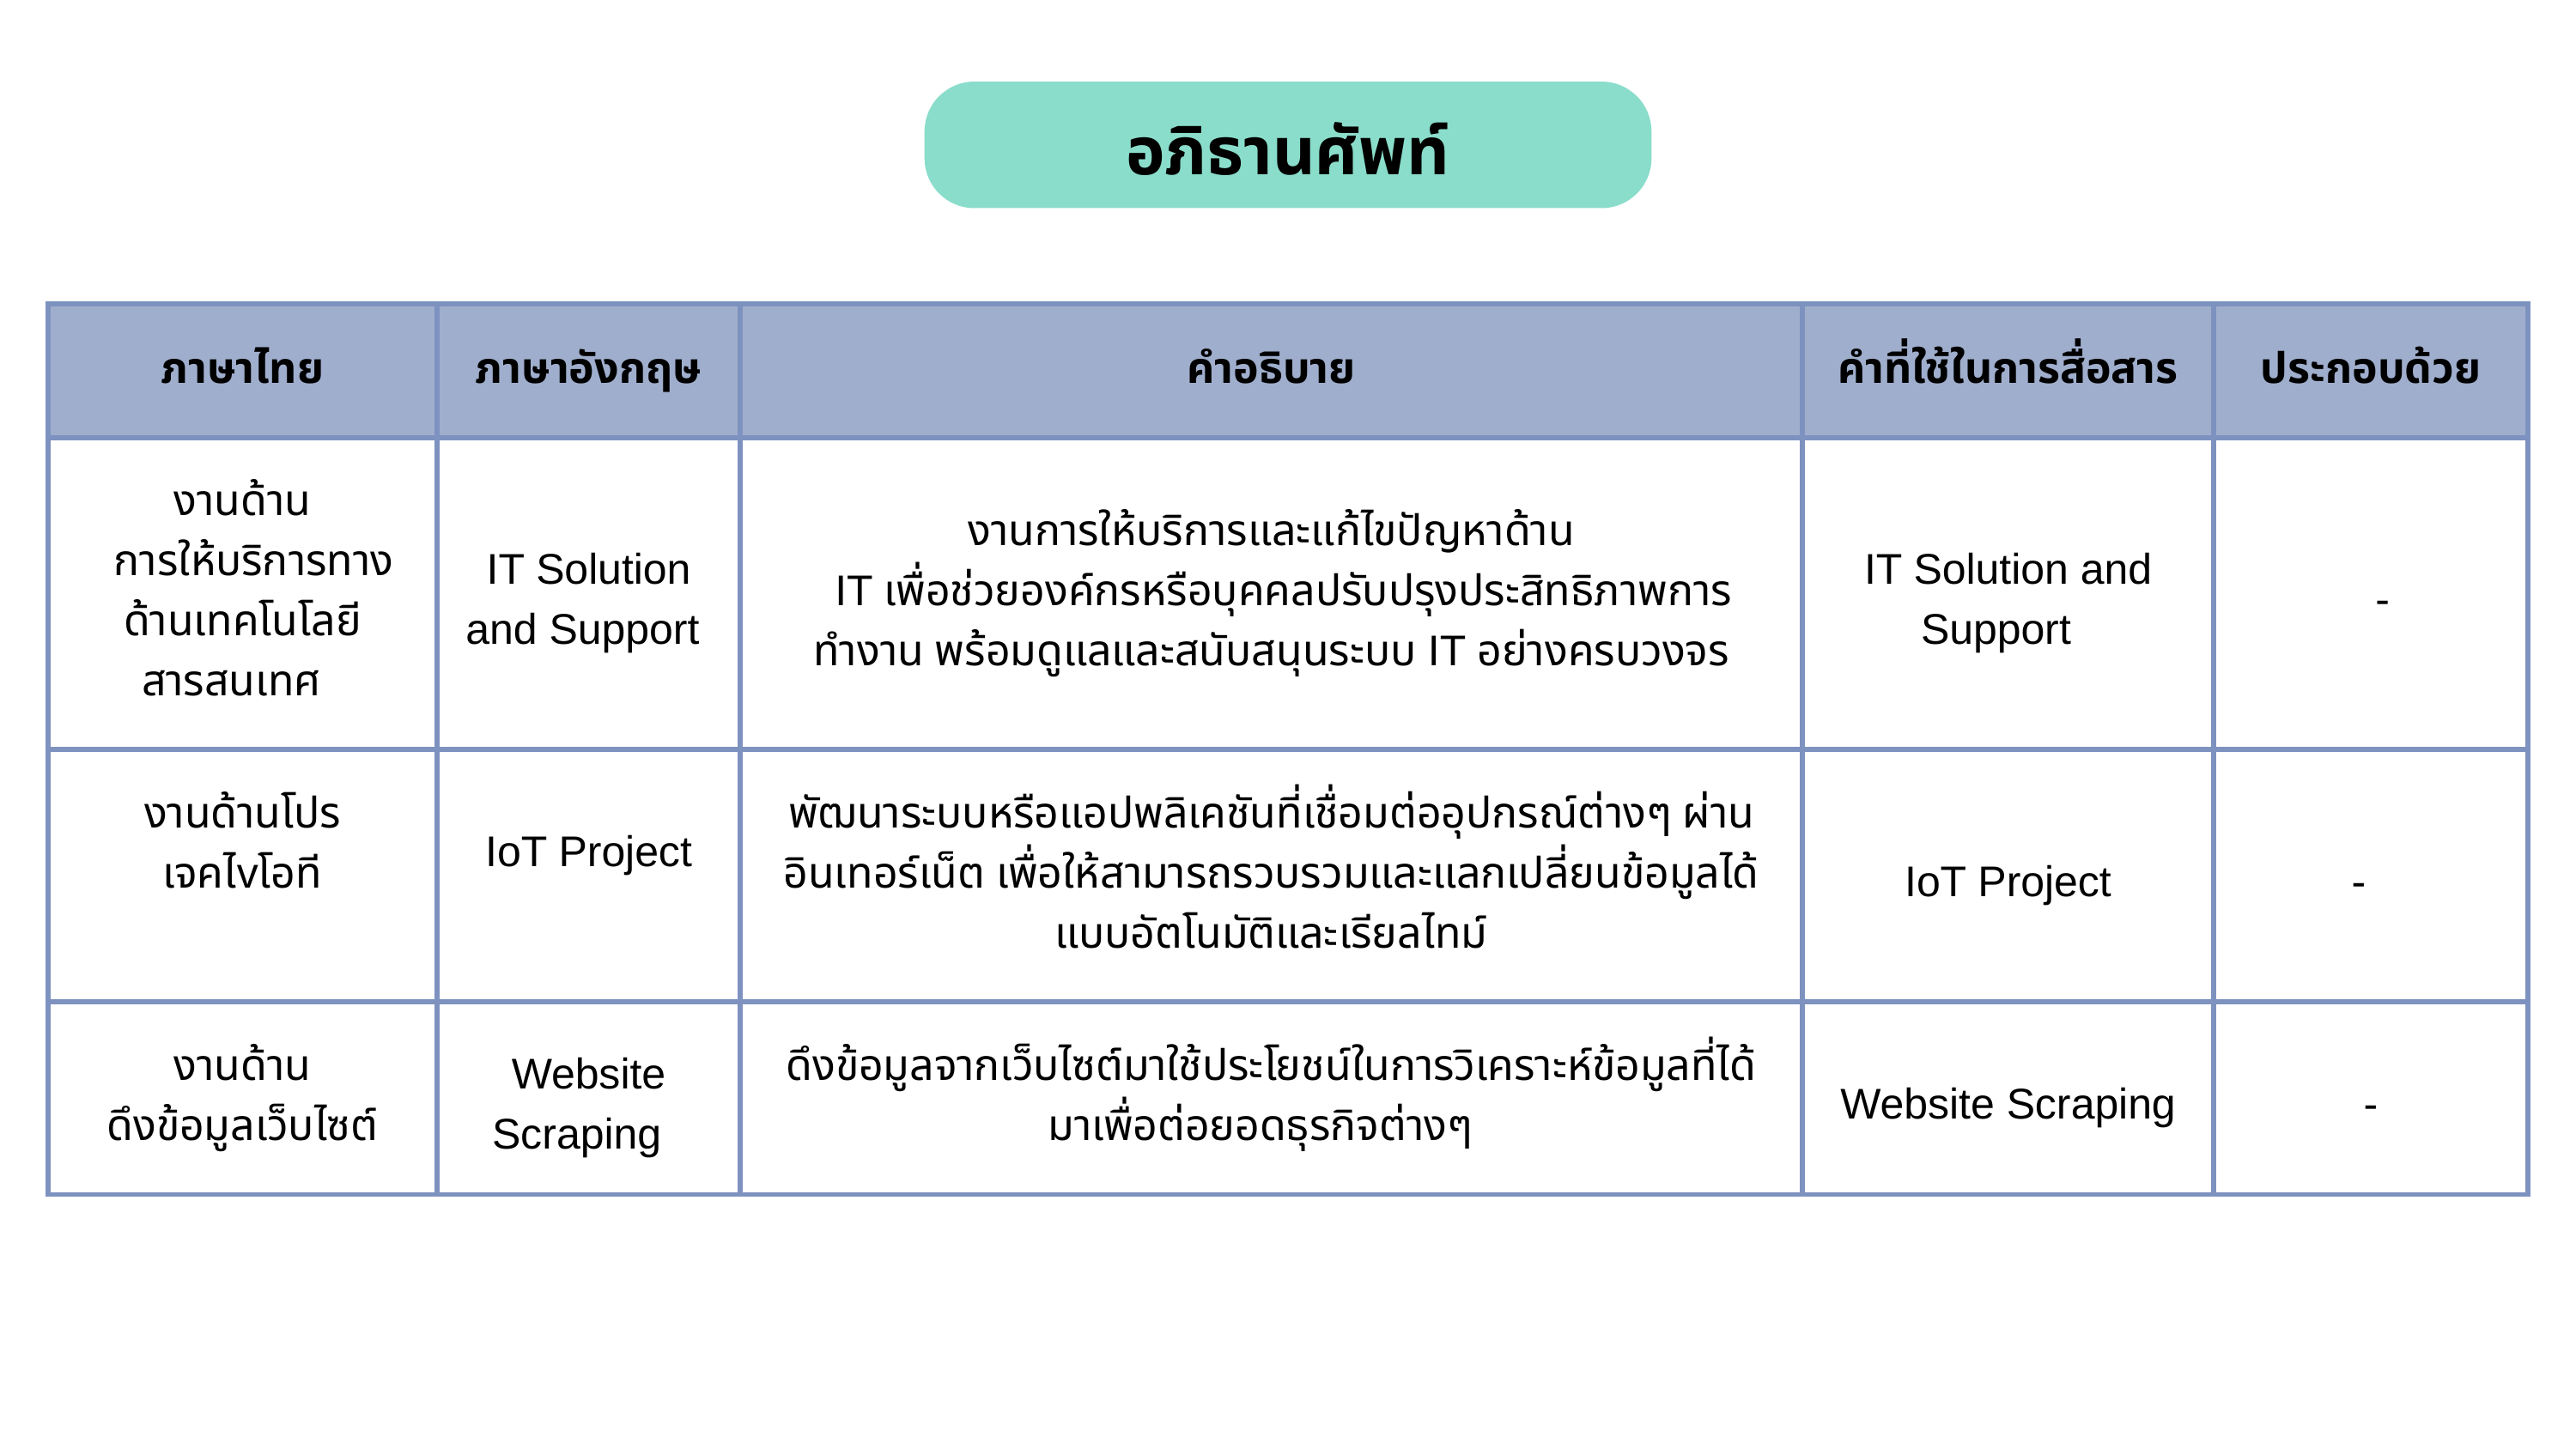

อภิธานศัพท์
| ภาษาไทย | ภาษาอังกฤษ | คำอธิบาย | คำที่ใช้ในการสื่อสาร | ประกอบด้วย |
| --- | --- | --- | --- | --- |
| งานด้าน การให้บริการทางด้านเทคโนโลยีสารสนเทศ | IT Solution and Support | งานการให้บริการและแก้ไขปัญหาด้าน IT เพื่อช่วยองค์กรหรือบุคคลปรับปรุงประสิทธิภาพการทำงาน พร้อมดูแลและสนับสนุนระบบ IT อย่างครบวงจร | IT Solution and Support | - |
| งานด้านโปรเจคไvโอที | IoT Project | พัฒนาระบบหรือแอปพลิเคชันที่เชื่อมต่ออุปกรณ์ต่างๆ ผ่านอินเทอร์เน็ต เพื่อให้สามารถรวบรวมและแลกเปลี่ยนข้อมูลได้แบบอัตโนมัติและเรียลไทม์ | IoT Project | - |
| งานด้าน ดึงข้อมูลเว็บไซต์ | Website Scraping | ดึงข้อมูลจากเว็บไซต์มาใช้ประโยชน์ในการวิเคราะห์ข้อมูลที่ได้มาเพื่อต่อยอดธุรกิจต่างๆ | Website Scraping | - |